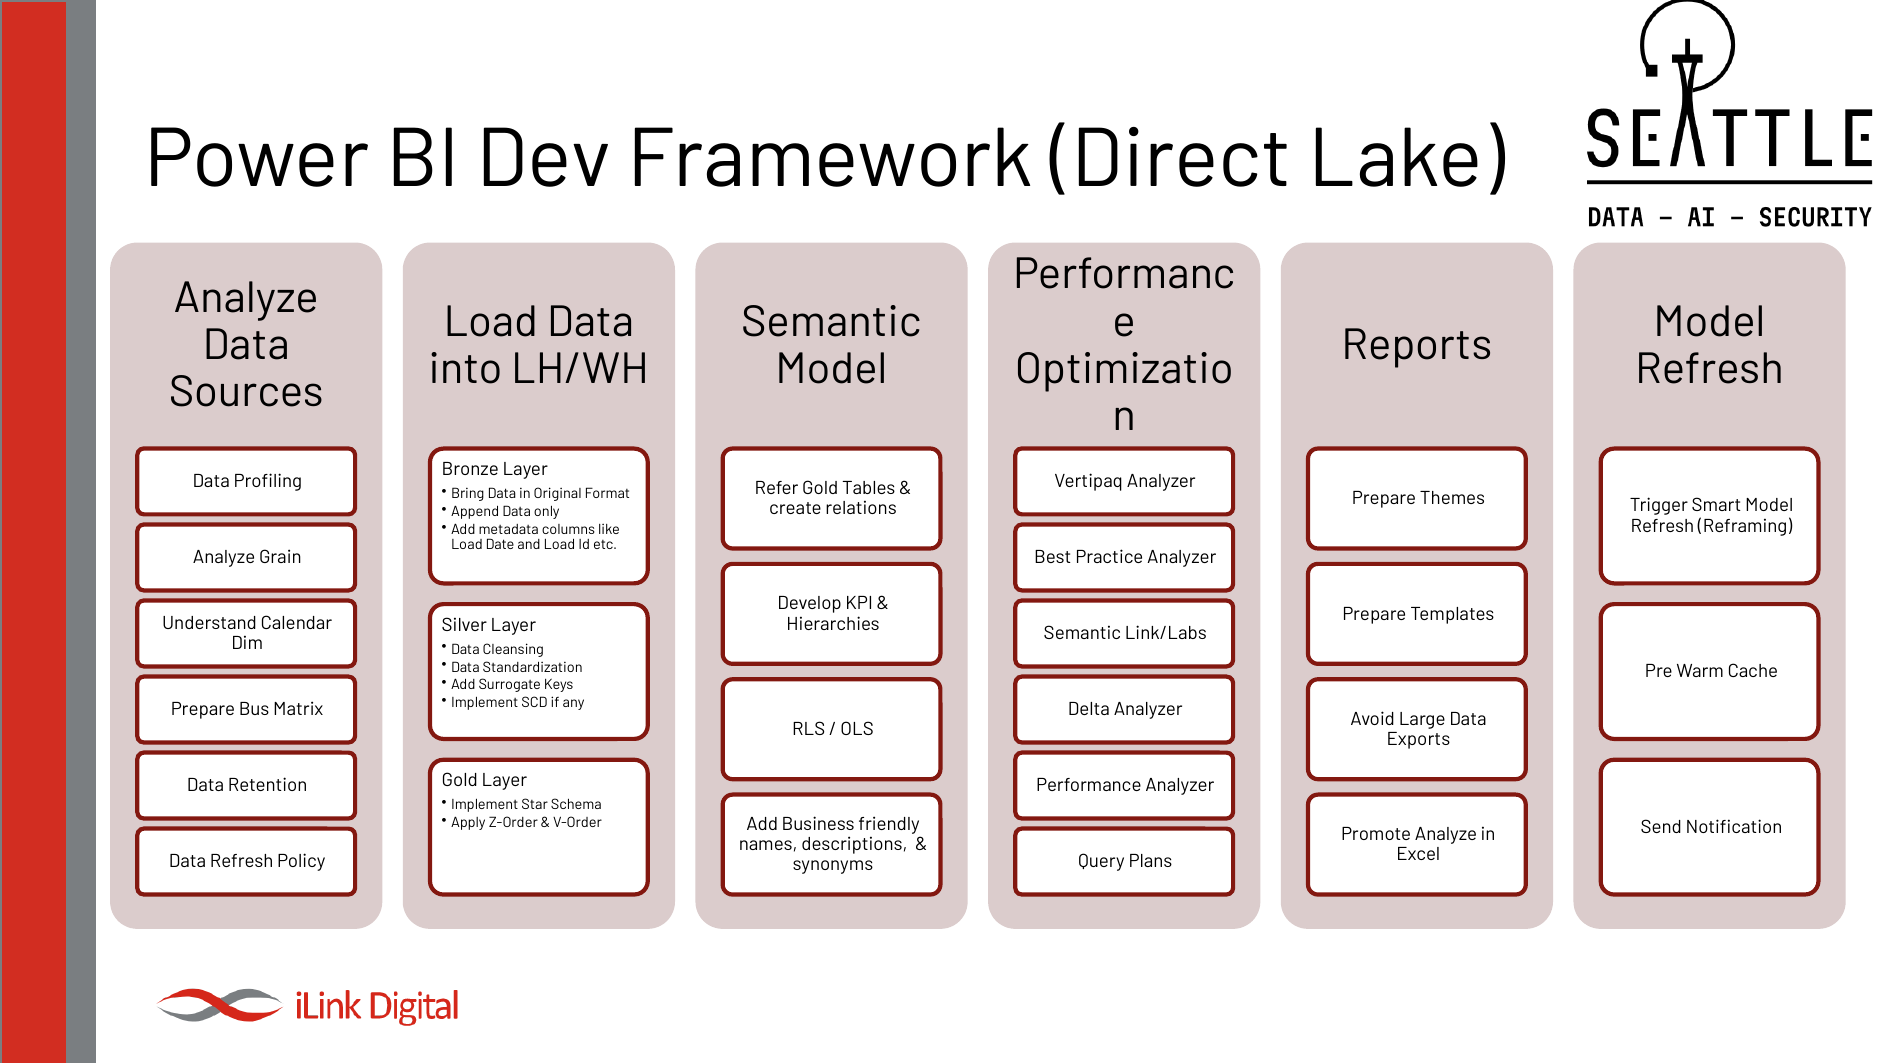

# Power BI Dev Framework (Direct Lake)
Analyze Data Sources
Data Profiling
Analyze Grain
Understand Calendar Dim
Prepare Bus Matrix
Data Retention
Data Refresh Policy
Load Data into LH/WH
Bronze Layer
Bring Data in Original Format
Append Data only
Add metadata columns like Load Date and Load Id etc.
Silver Layer
Data Cleansing
Data Standardization
Add Surrogate Keys
Implement SCD if any
Gold Layer
Implement Star Schema
Apply Z-Order & V-Order
Semantic Model
Refer Gold Tables & create relations
Develop KPI & Hierarchies
RLS / OLS
Add Business friendly names, descriptions,  & synonyms
Performance Optimization
Vertipaq Analyzer
Best Practice Analyzer
Semantic Link/Labs
Delta Analyzer
Performance Analyzer
Query Plans
Reports
Prepare Themes
Prepare Templates
Avoid Large Data Exports
Promote Analyze in Excel
Model Refresh
Trigger Smart Model Refresh (Reframing)
Pre Warm Cache
Send Notification